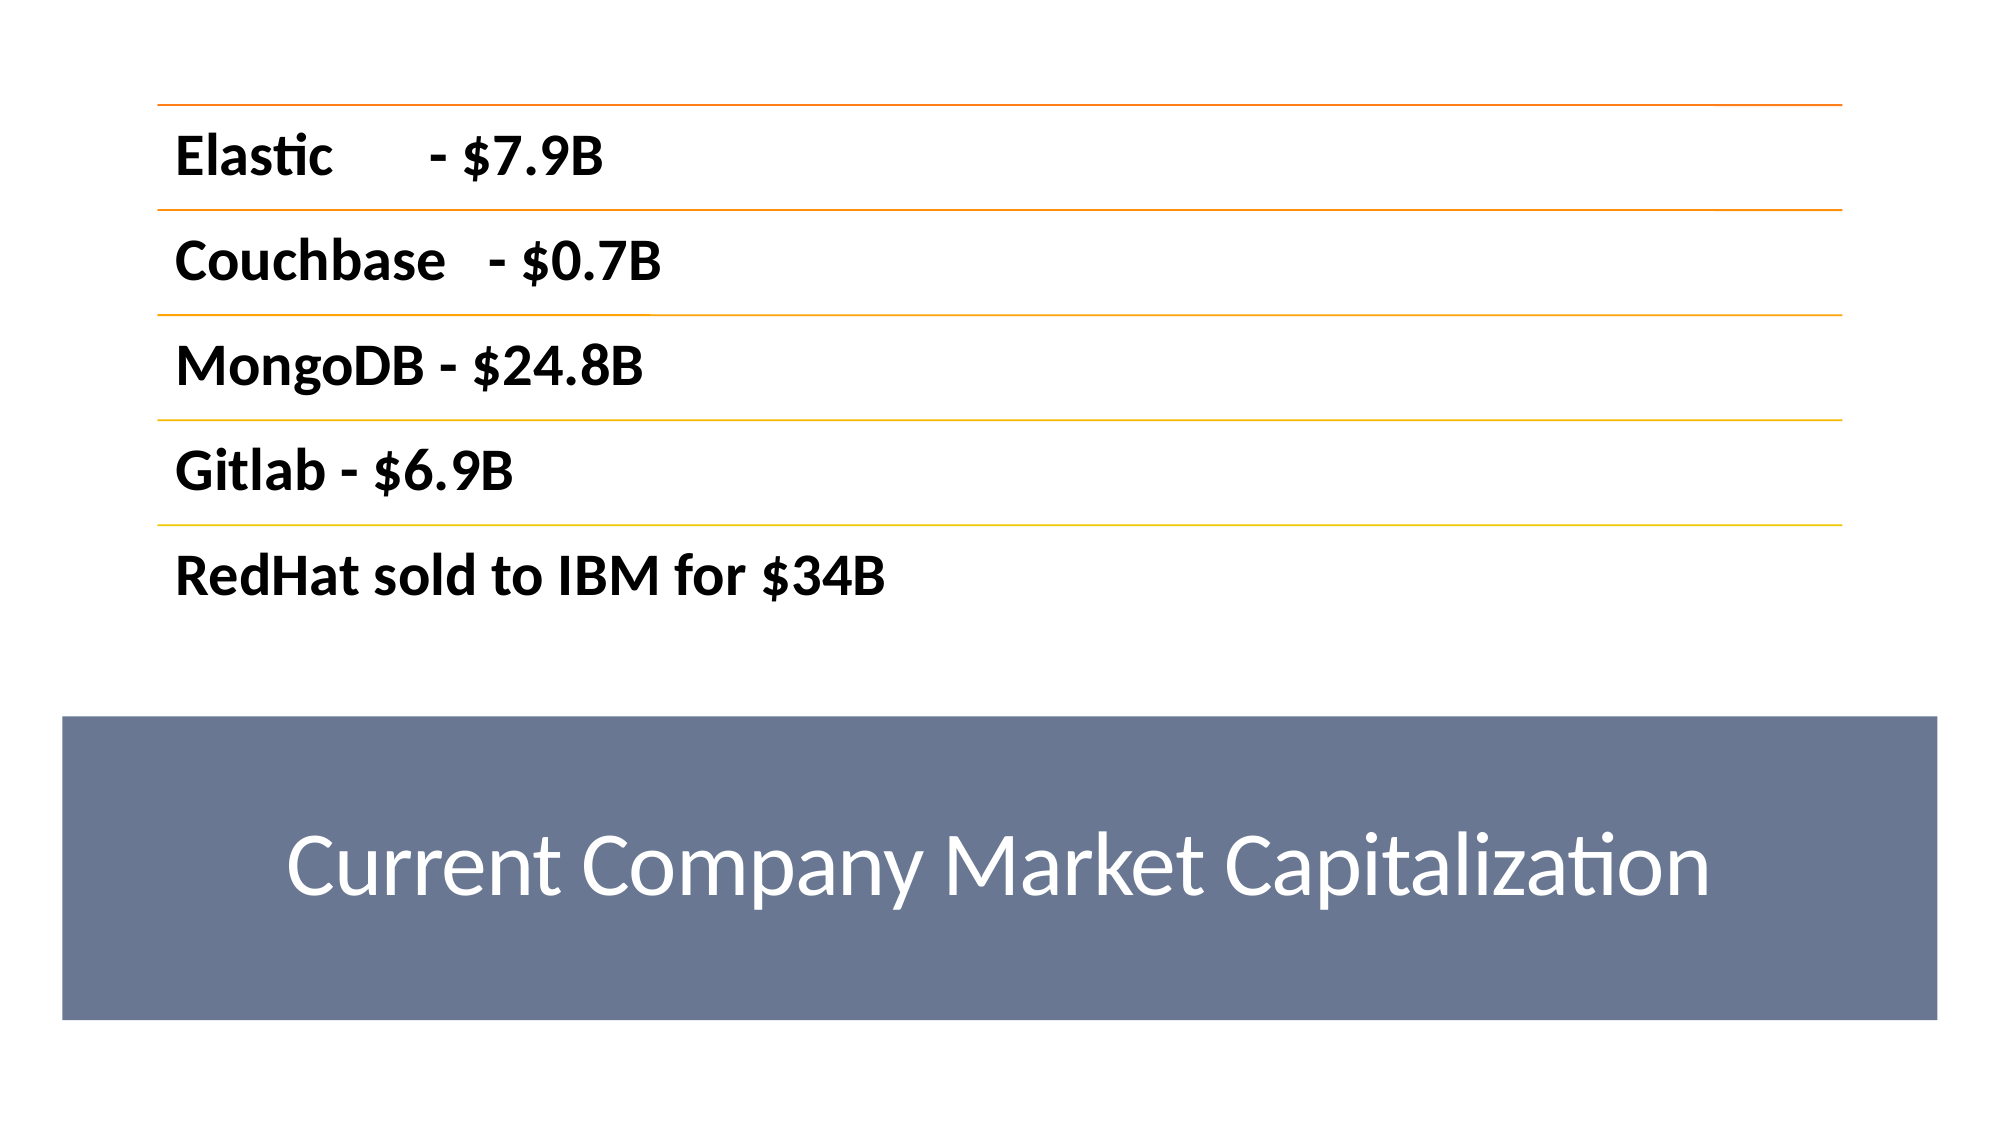

Elastic       - $7.9B
Couchbase   - $0.7B
MongoDB - $24.8B
Gitlab - $6.9B
RedHat sold to IBM for $34B

# Current Company Market Capitalization